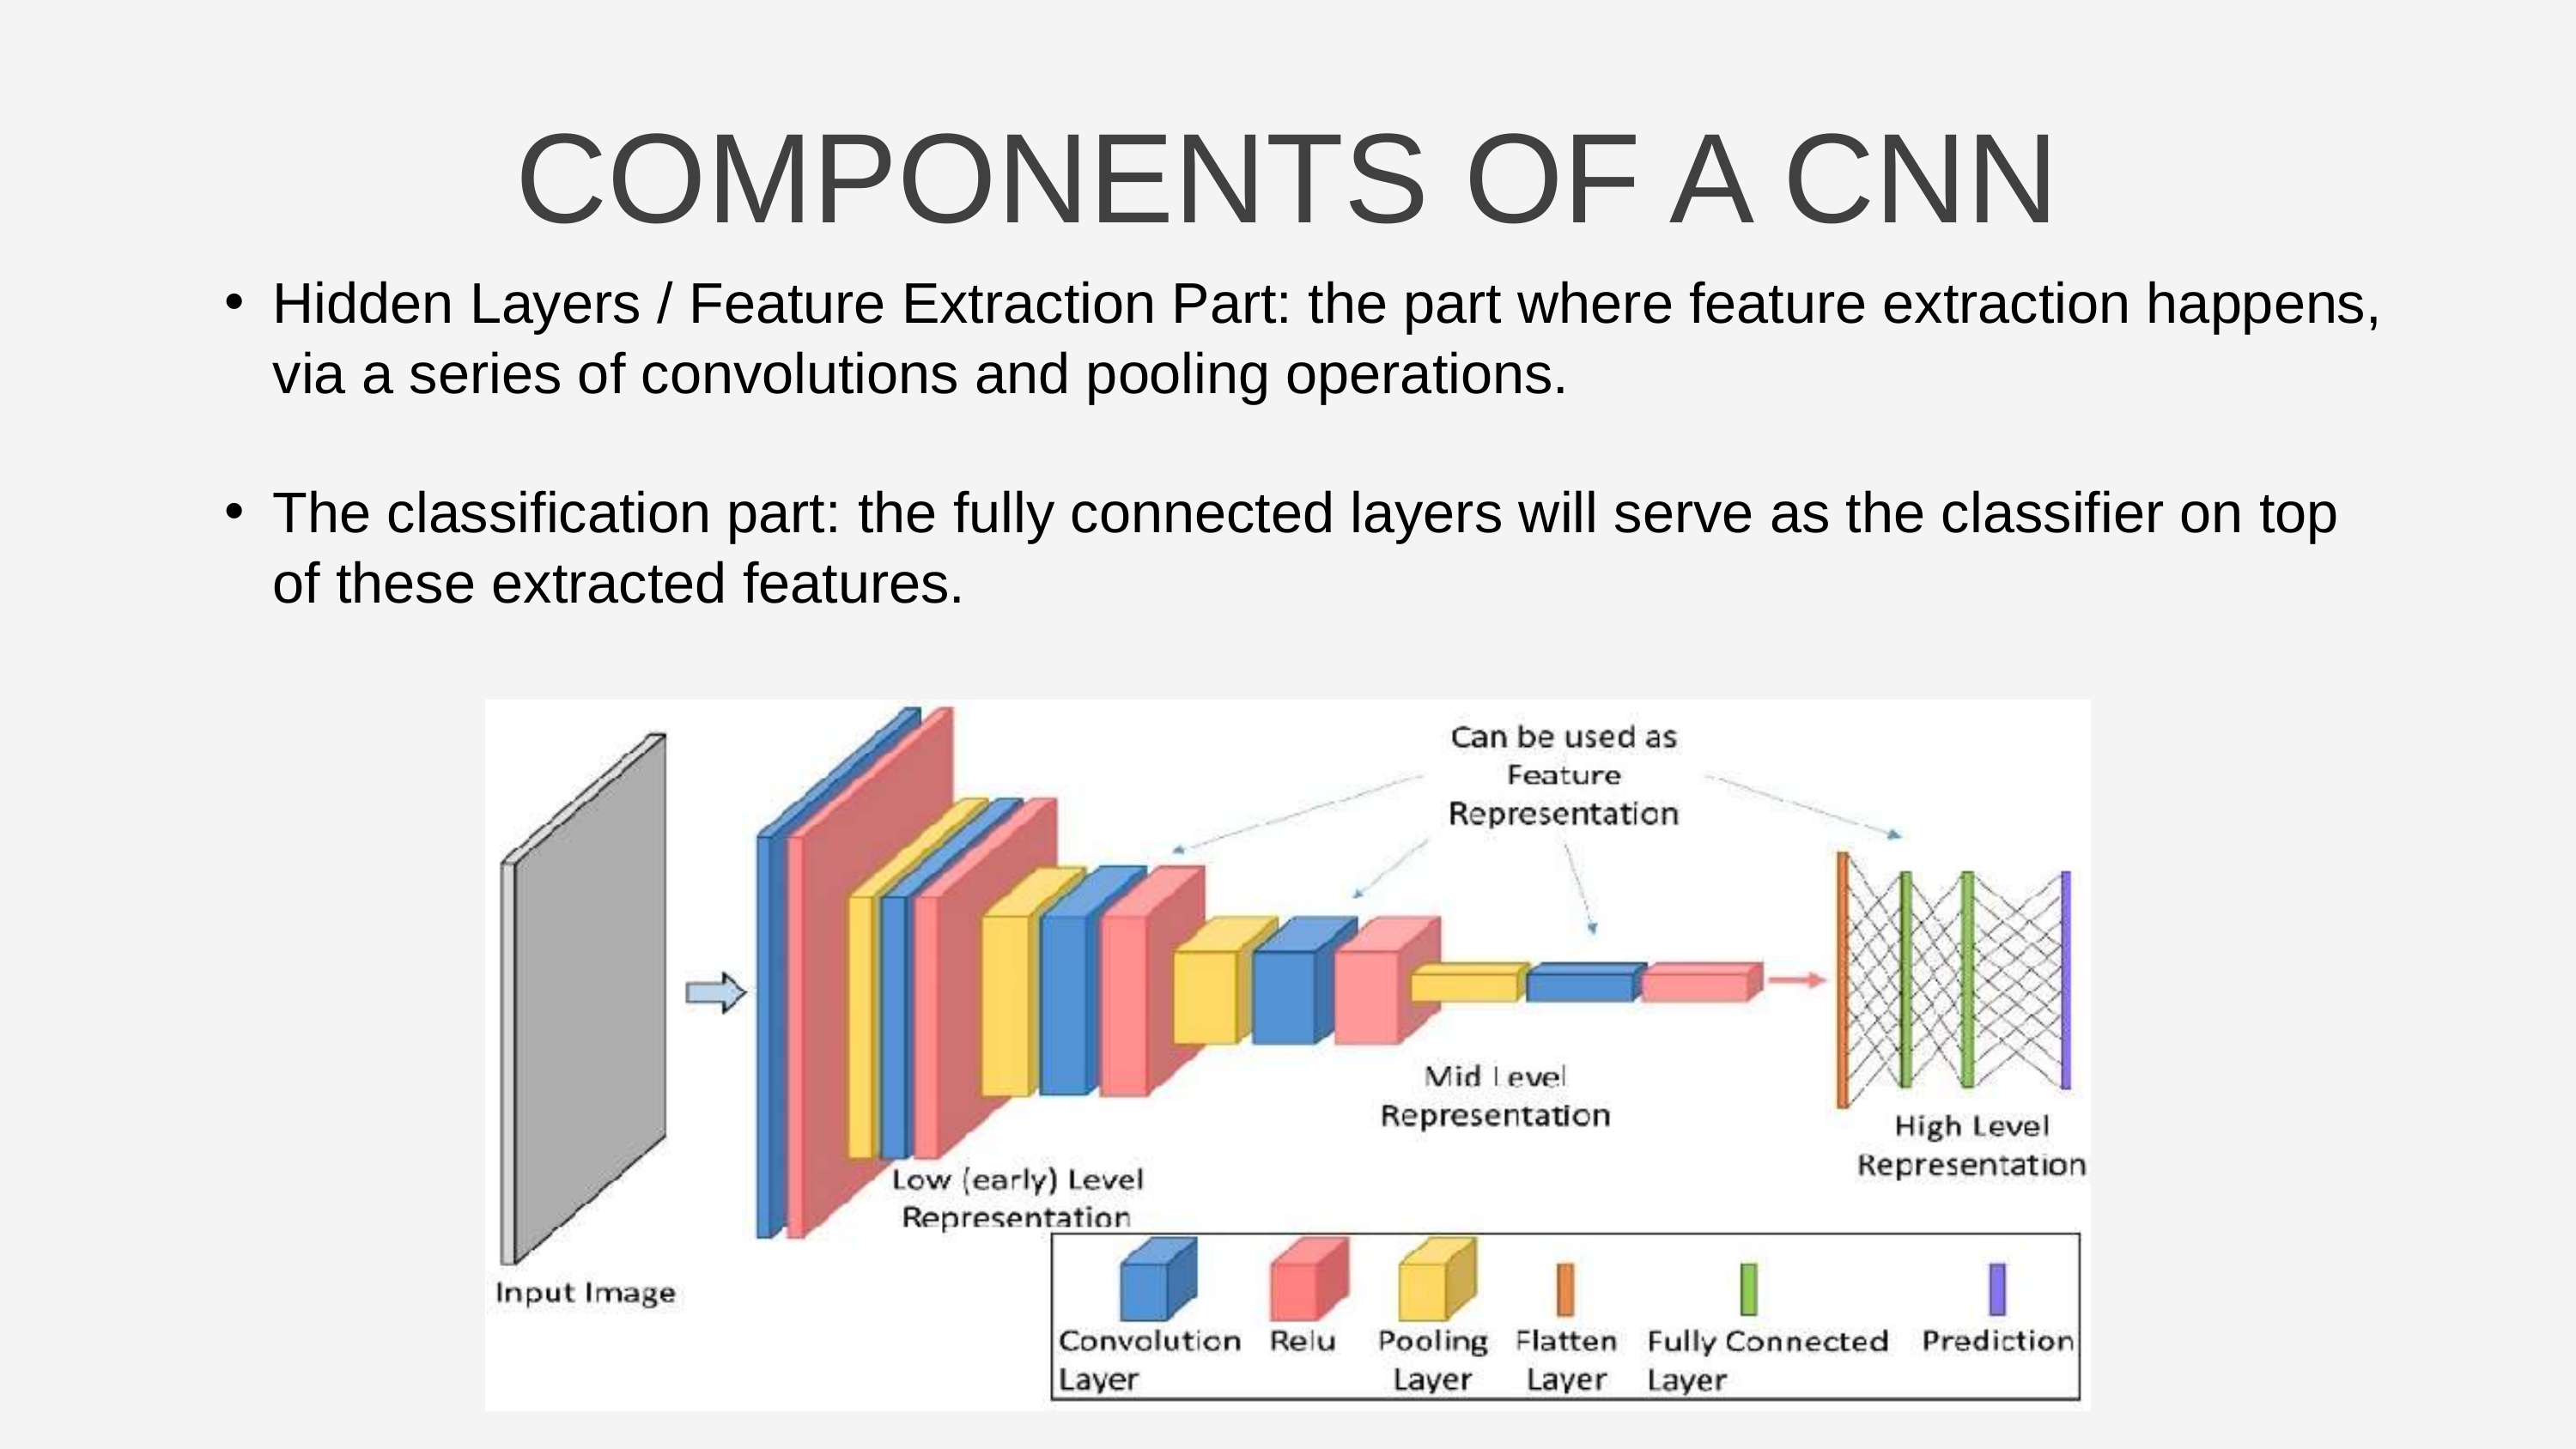

COMPONENTS OF A CNN
Hidden Layers / Feature Extraction Part: the part where feature extraction happens, via a series of convolutions and pooling operations.

The classification part: the fully connected layers will serve as the classifier on top of these extracted features.